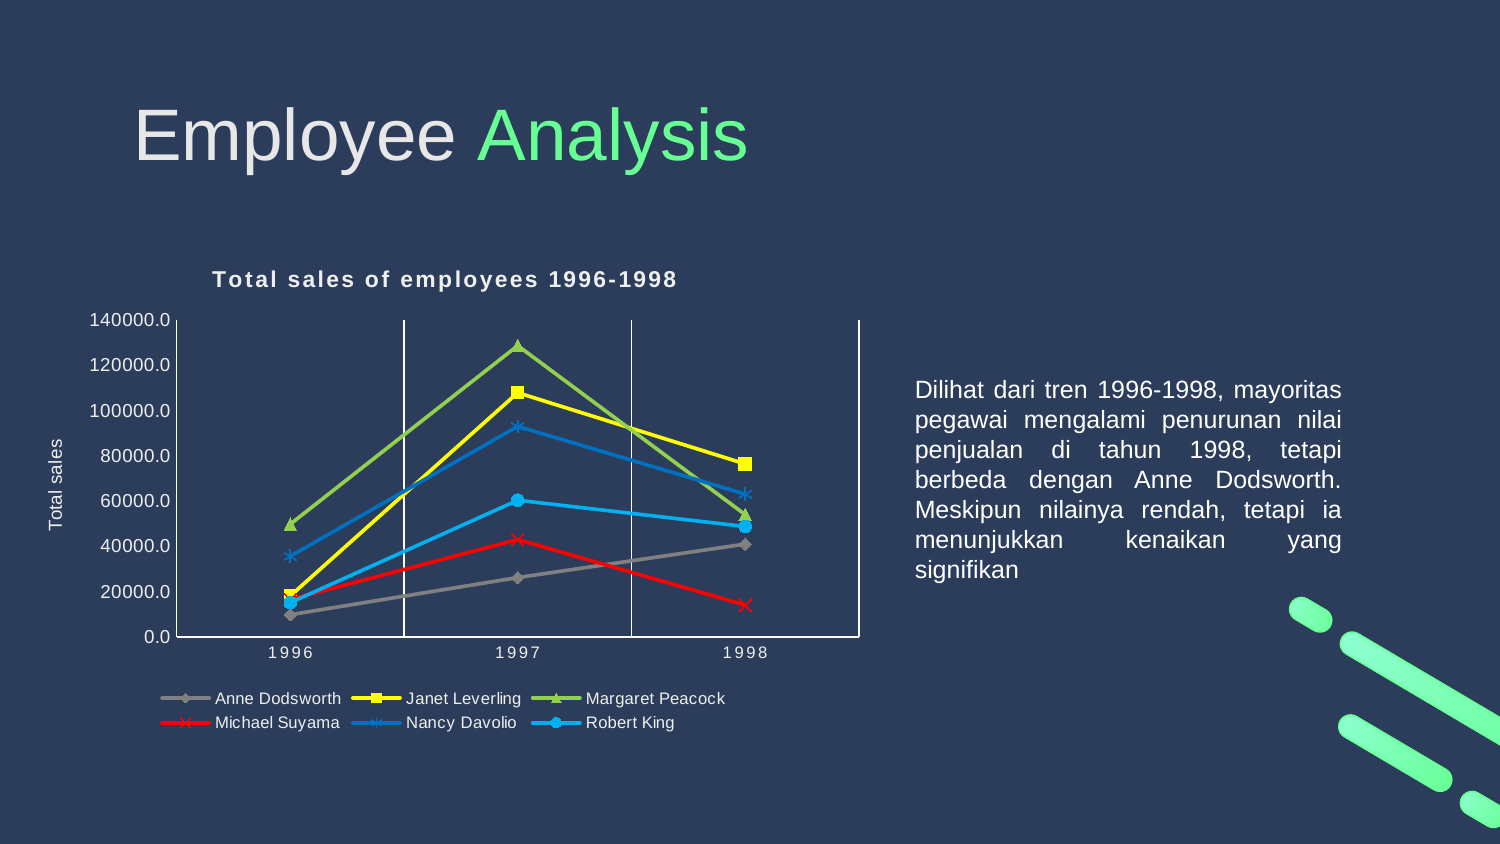

# Employee Analysis

### Chart: Total sales of employees 1996-1998

| Category | Anne Dodsworth | Janet Leverling | Margaret Peacock | Michael Suyama | Nancy Davolio | Robert King |
|---|---|---|---|---|---|---|
| 1996 | 9894.51510620117 | 18223.9599437714 | 49945.1149682999 | 16642.6048812866 | 35764.5149040222 | 15232.160068512 |
| 1997 | 26310.3926029205 | 108026.155358315 | 128809.791022301 | 43126.3693714142 | 93148.077507019 | 60471.1956977844 |
| 1998 | 41103.1590003967 | 76562.7274913788 | 54135.939956665 | 14144.1549911499 | 63195.0119094849 | 48864.8796157837 |
Dilihat dari tren 1996-1998, mayoritas pegawai mengalami penurunan nilai penjualan di tahun 1998, tetapi berbeda dengan Anne Dodsworth. Meskipun nilainya rendah, tetapi ia menunjukkan kenaikan yang signifikan